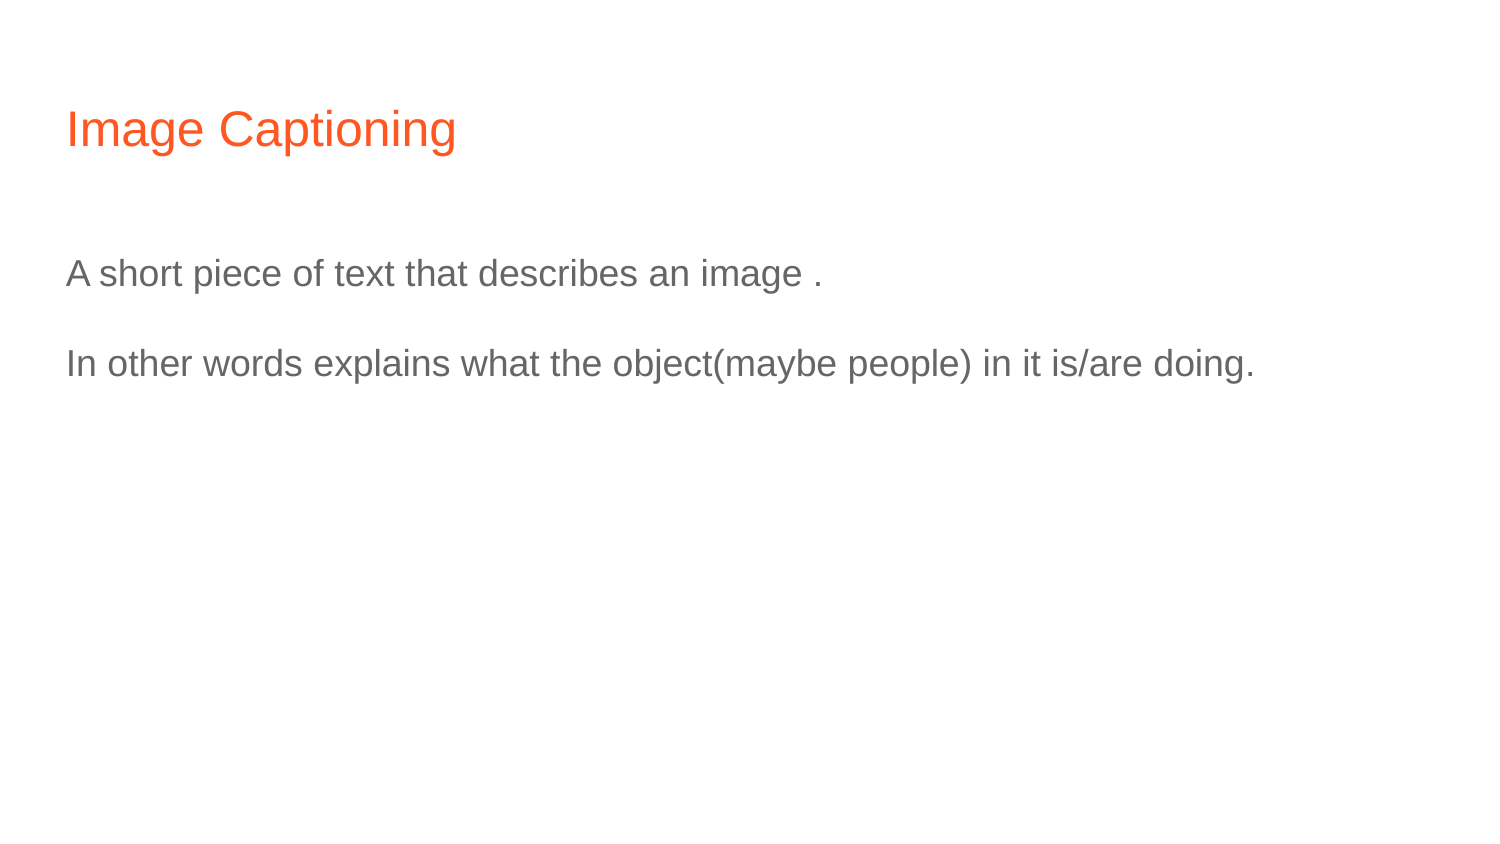

Image Captioning

A short piece of text that describes an image .

In other words explains what the object(maybe people) in it is/are doing.